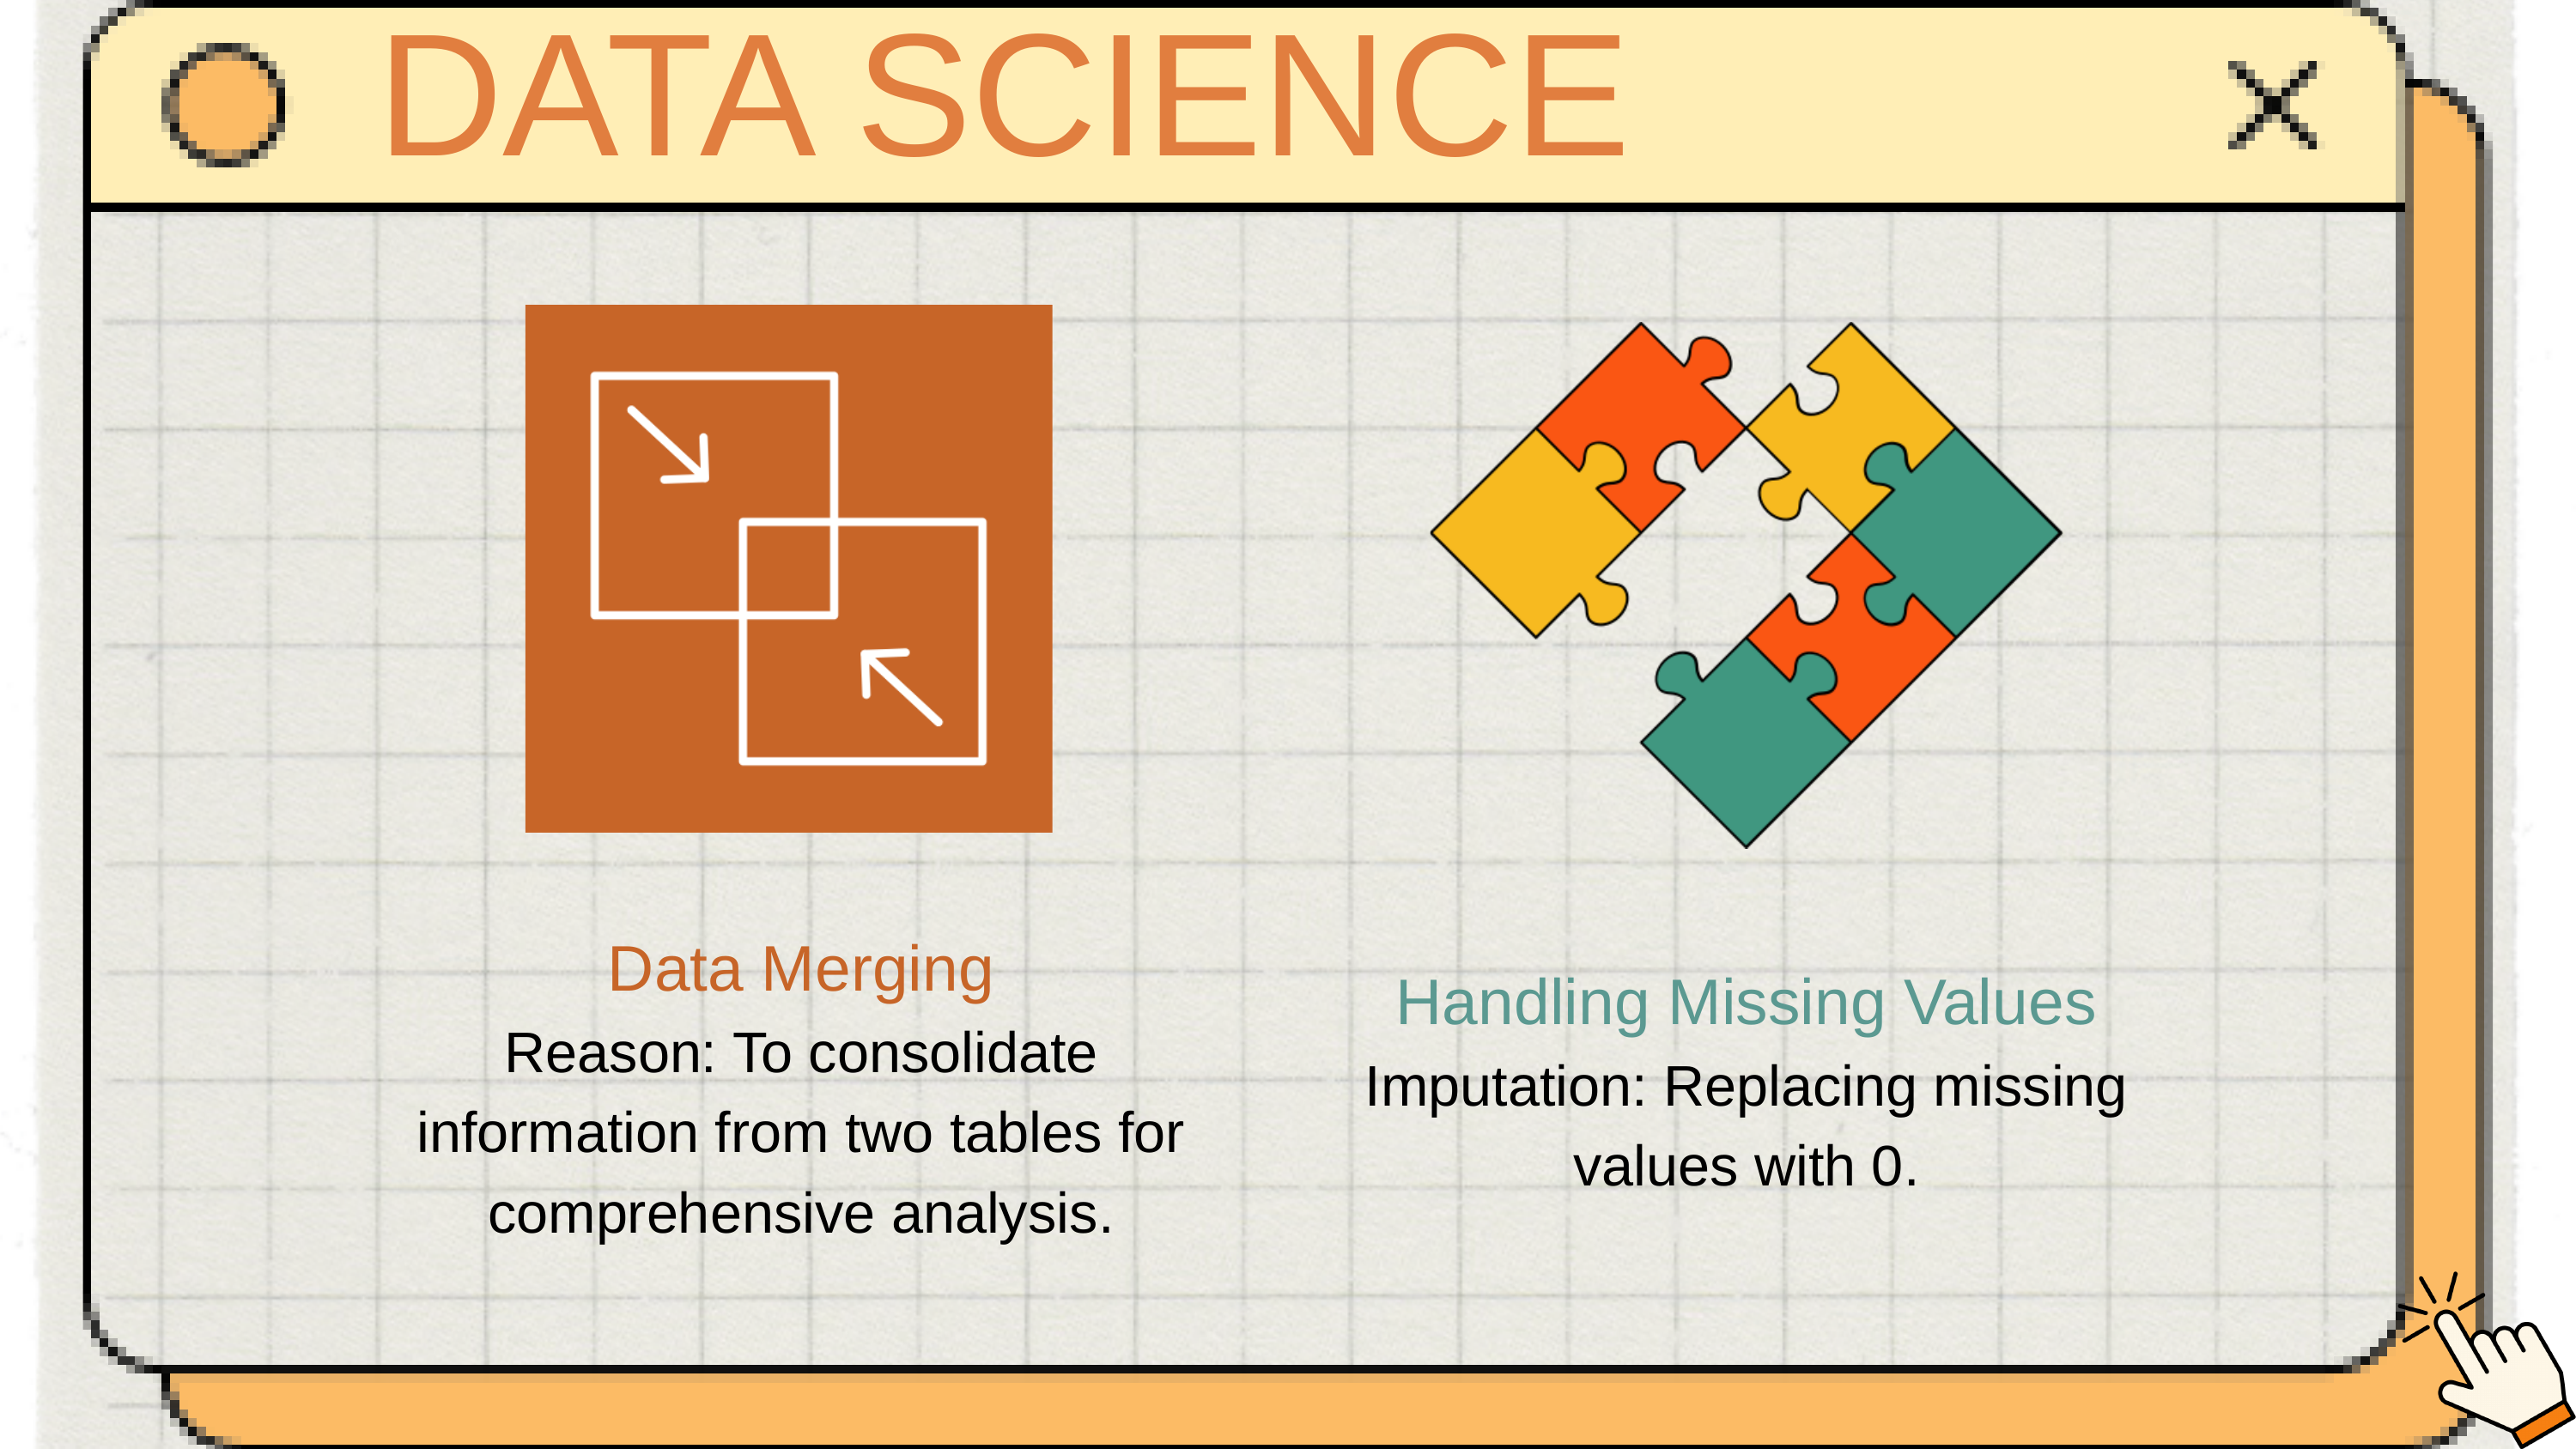

DATA SCIENCE

Data Merging
Reason: To consolidate information from two tables for comprehensive analysis.
Handling Missing Values
Imputation: Replacing missing values with 0.